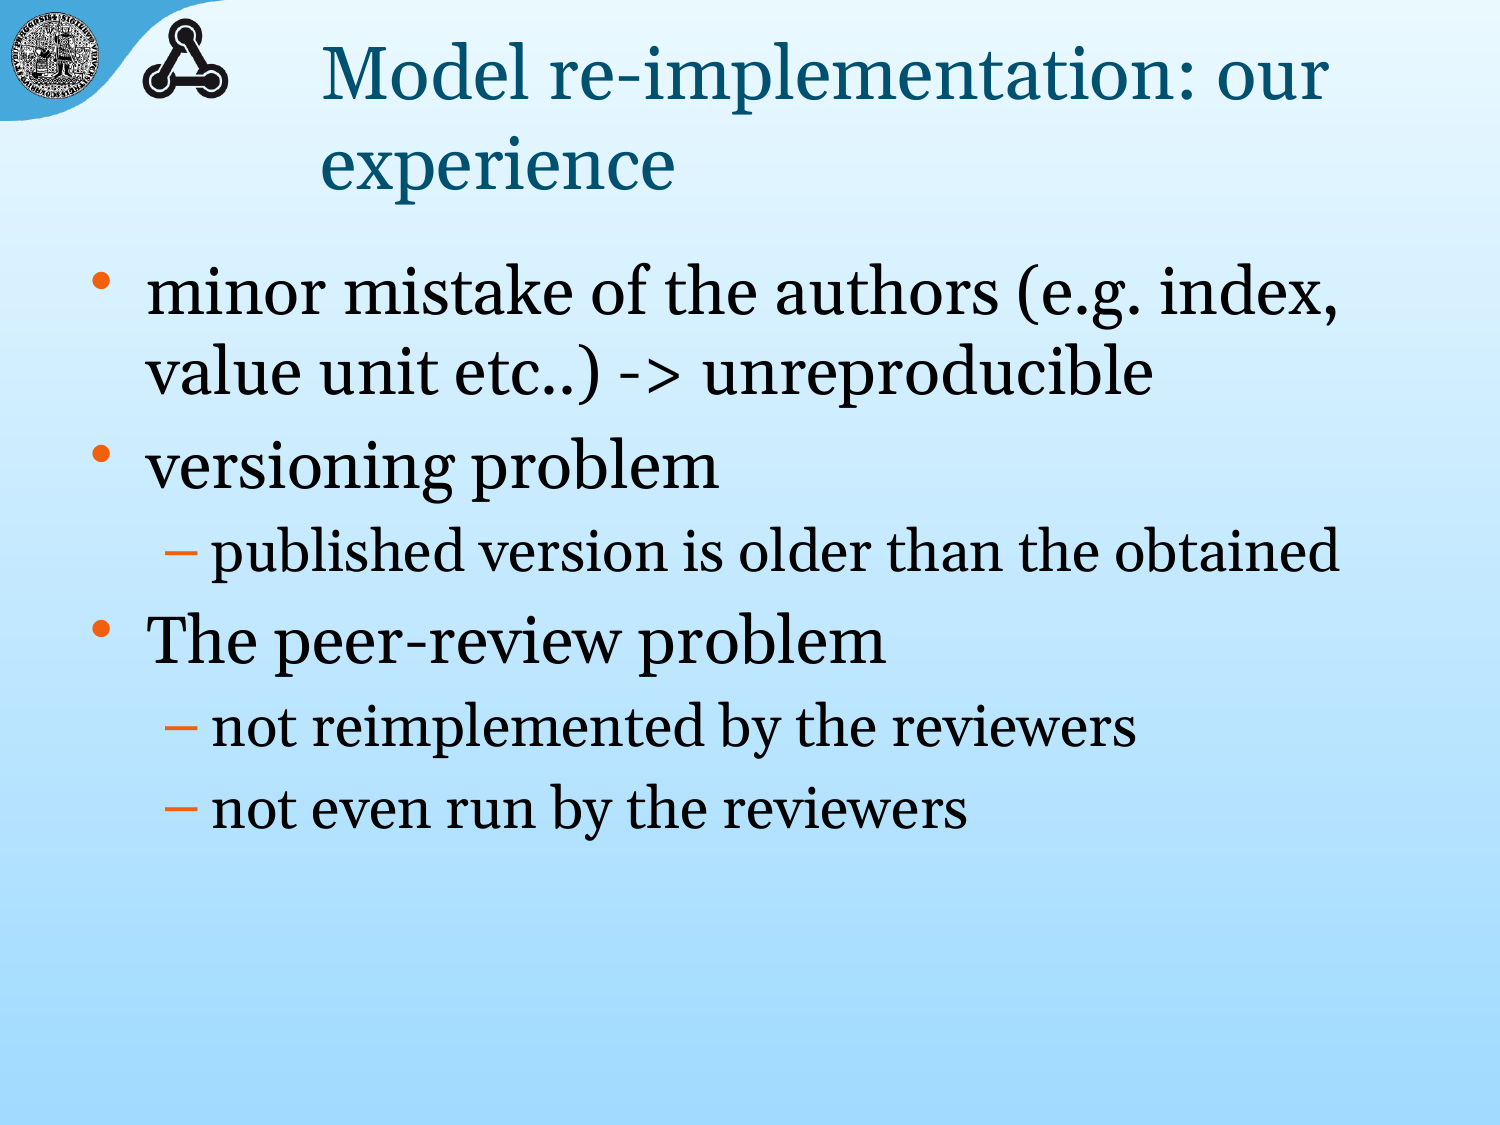

# Model re-implementation: our experience
minor mistake of the authors (e.g. index, value unit etc..) -> unreproducible
versioning problem
published version is older than the obtained
The peer-review problem
not reimplemented by the reviewers
not even run by the reviewers